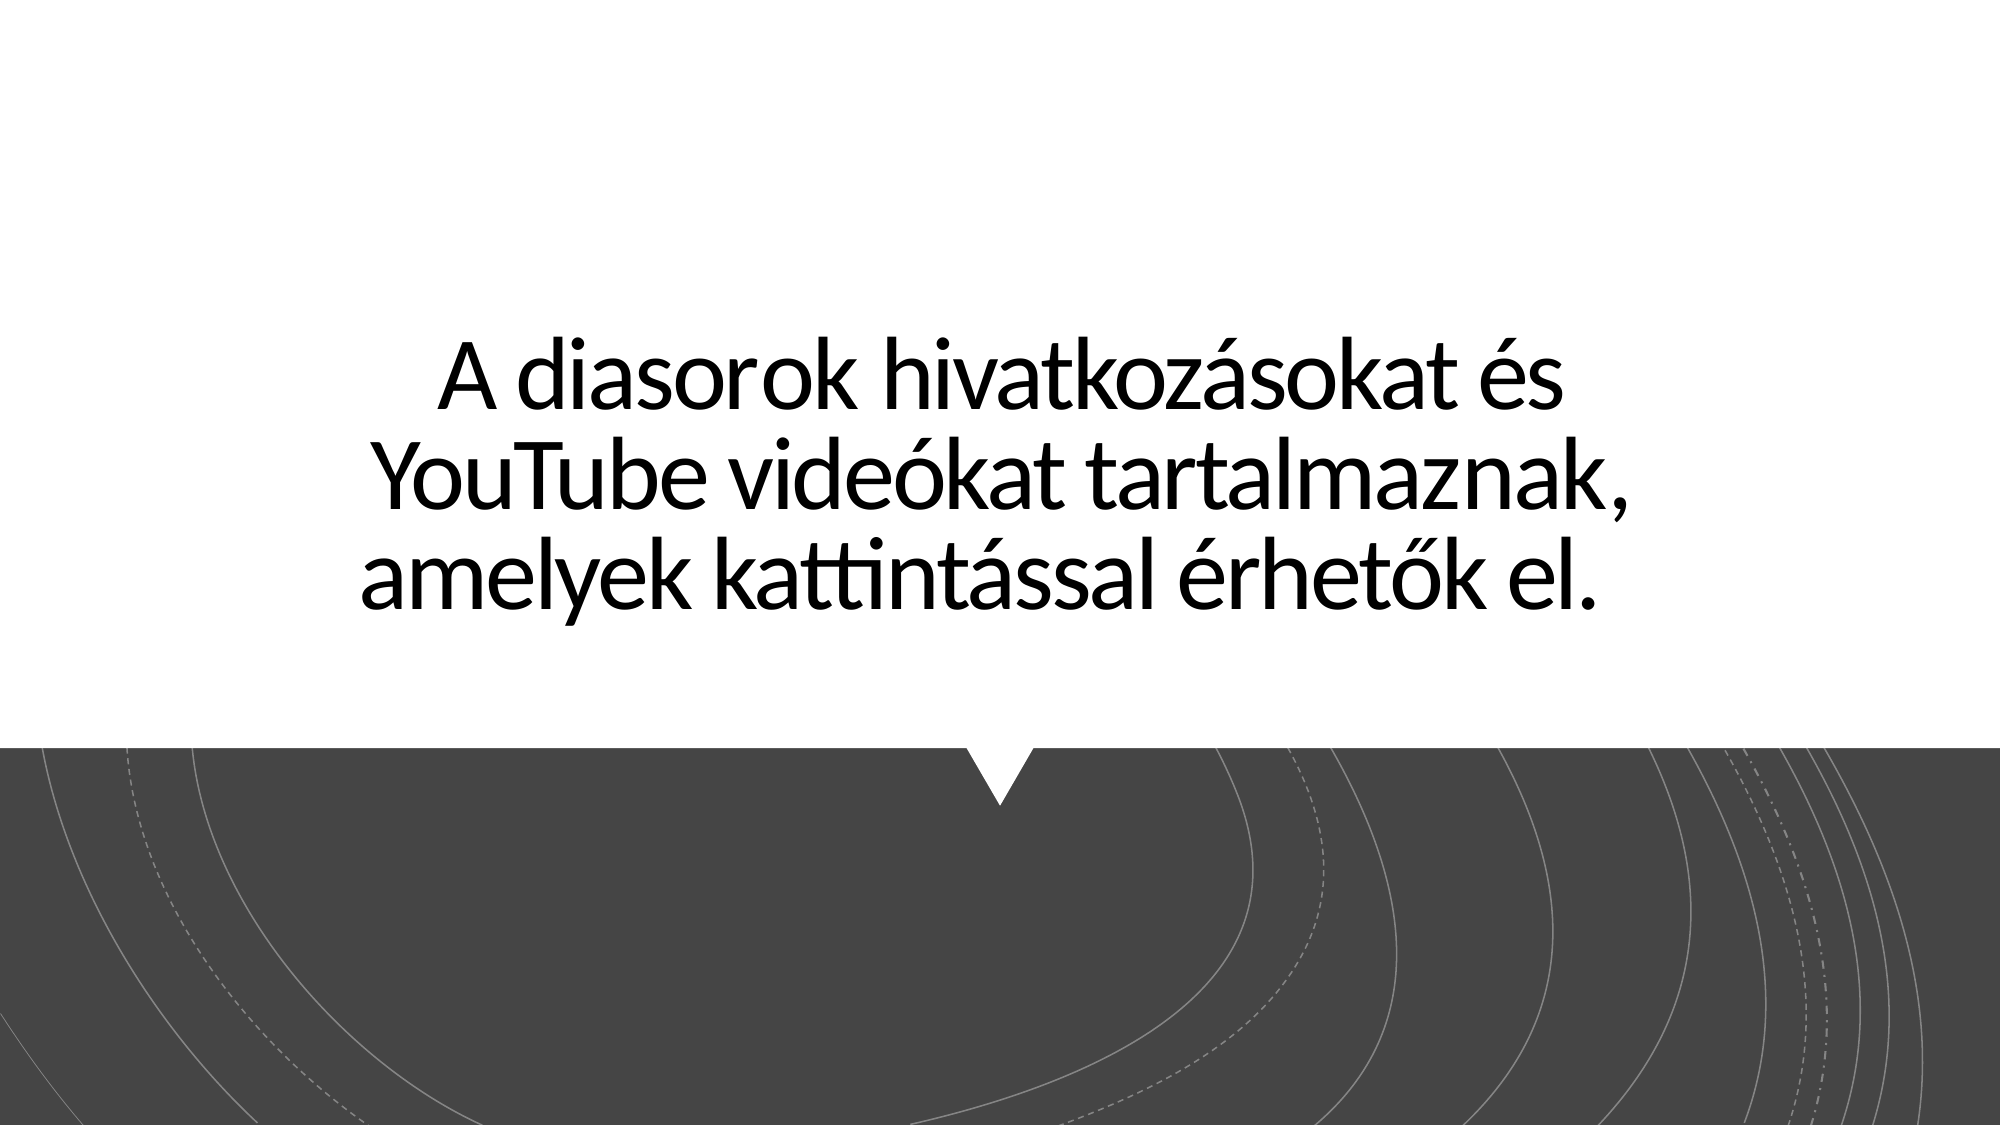

# A diasorok hivatkozásokat és YouTube videókat tartalmaznak, amelyek kattintással érhetők el.